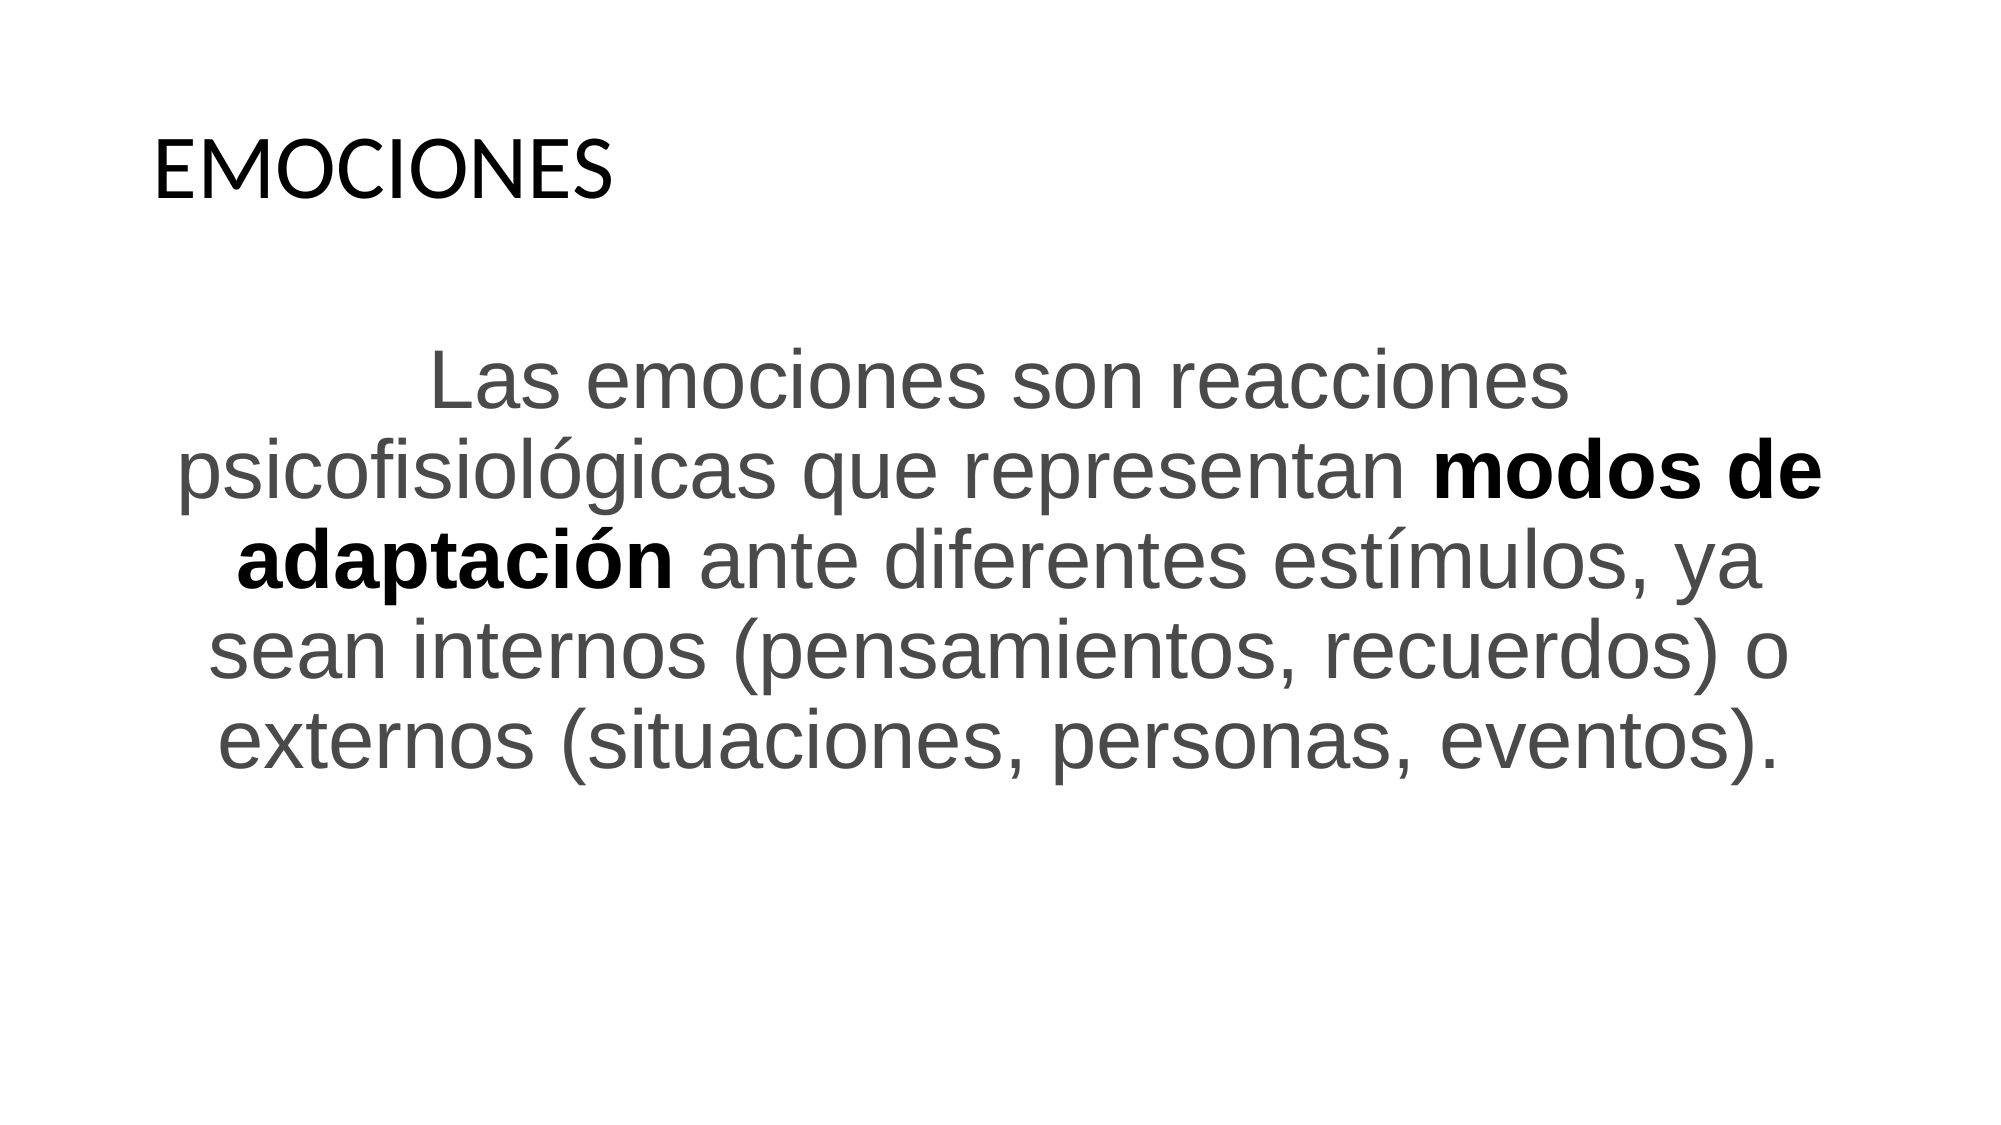

# EMOCIONES
Las emociones son reacciones psicofisiológicas que representan modos de adaptación ante diferentes estímulos, ya sean internos (pensamientos, recuerdos) o externos (situaciones, personas, eventos).